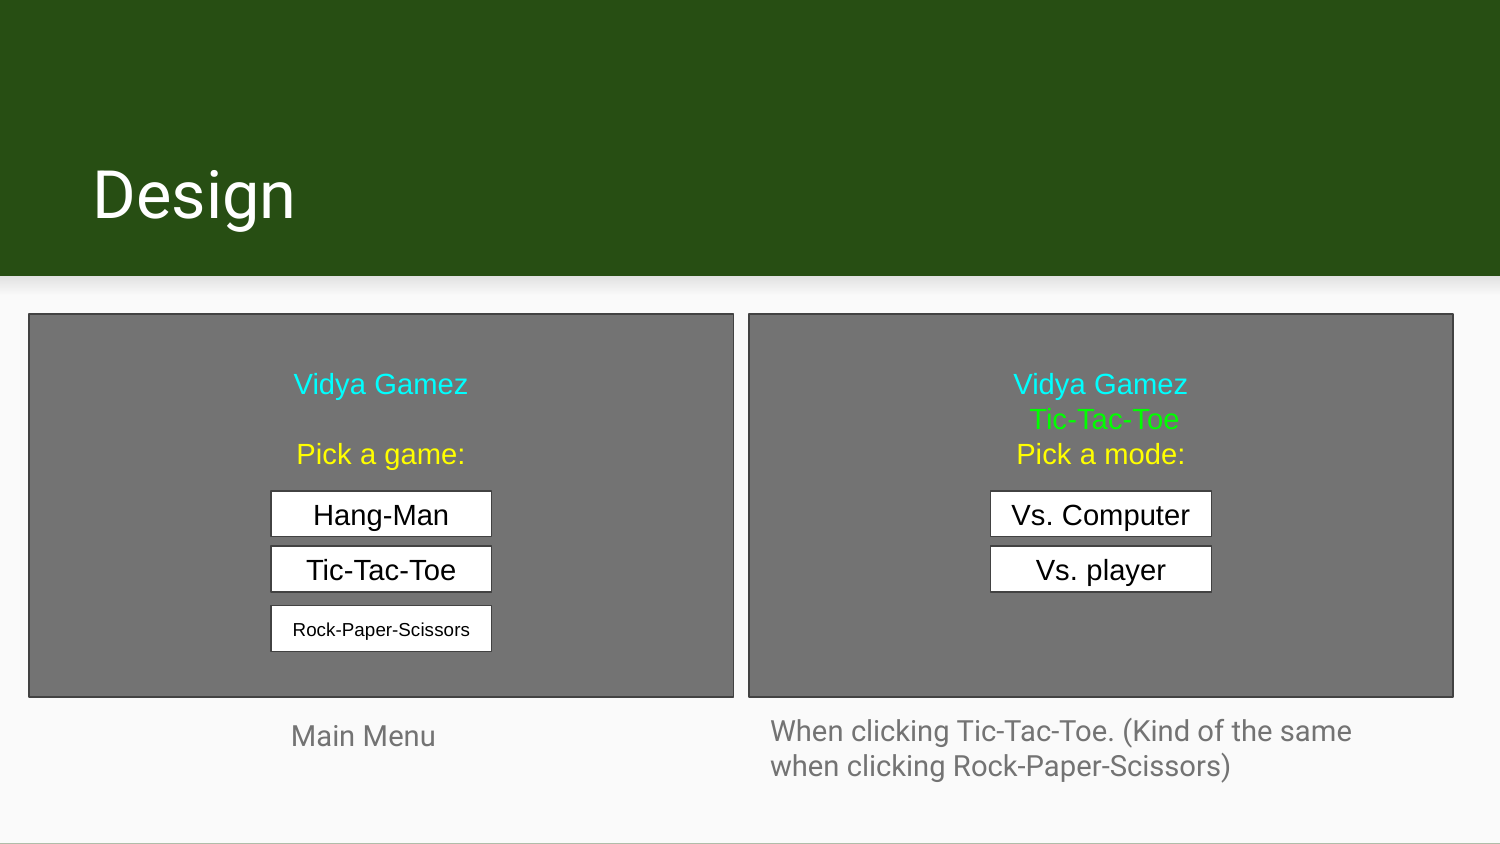

# Design
Vidya Gamez

Pick a game:

Vidya Gamez
	              Tic-Tac-Toe
Pick a mode:

Hang-Man
Vs. Computer
Tic-Tac-Toe
Vs. player
Rock-Paper-Scissors
Main Menu

When clicking Tic-Tac-Toe. (Kind of the same when clicking Rock-Paper-Scissors)